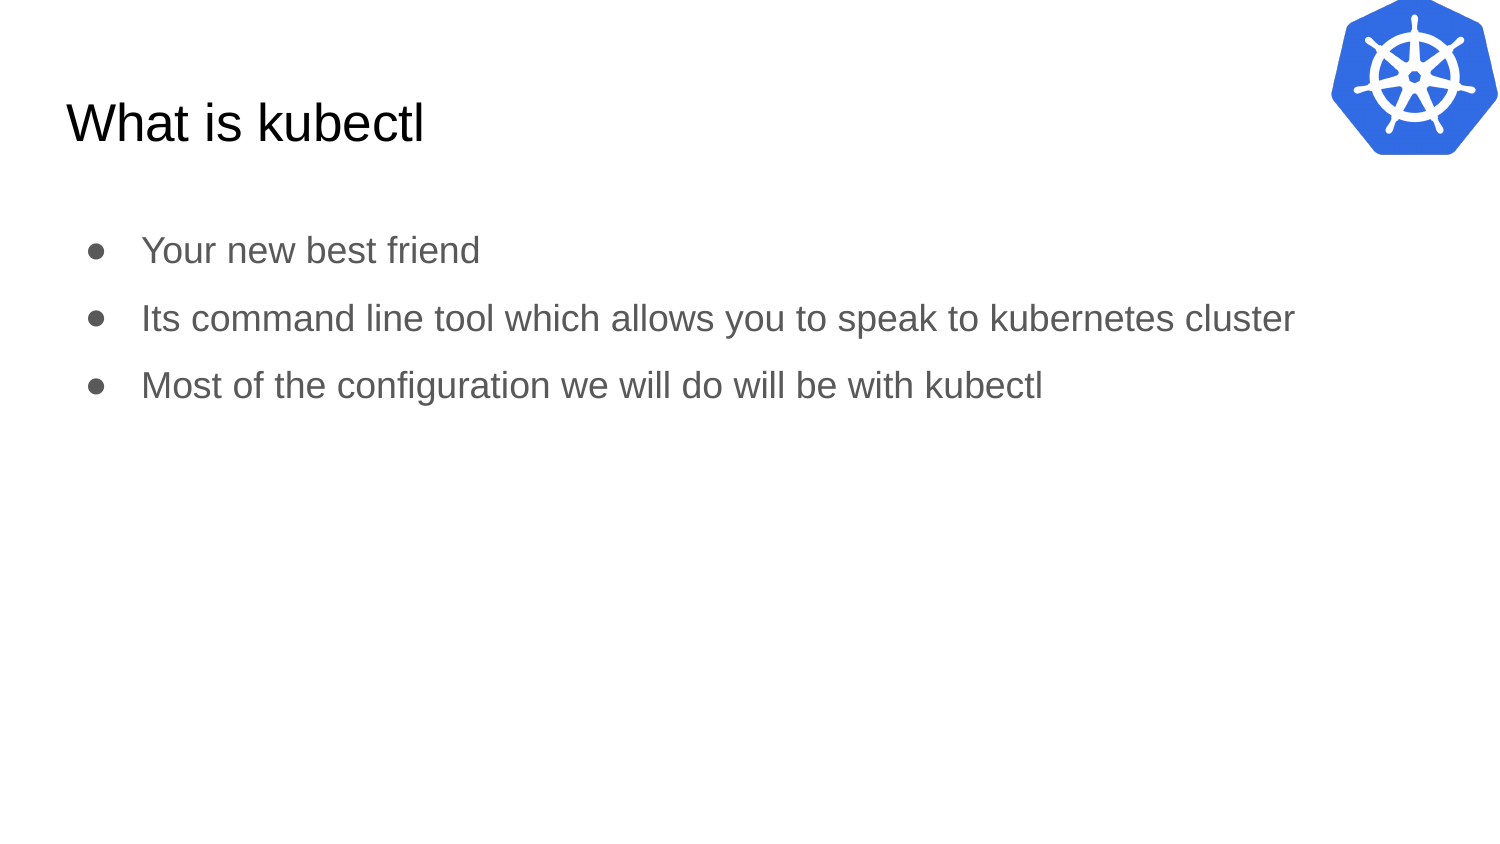

# What is kubectl
Your new best friend
Its command line tool which allows you to speak to kubernetes cluster
Most of the configuration we will do will be with kubectl